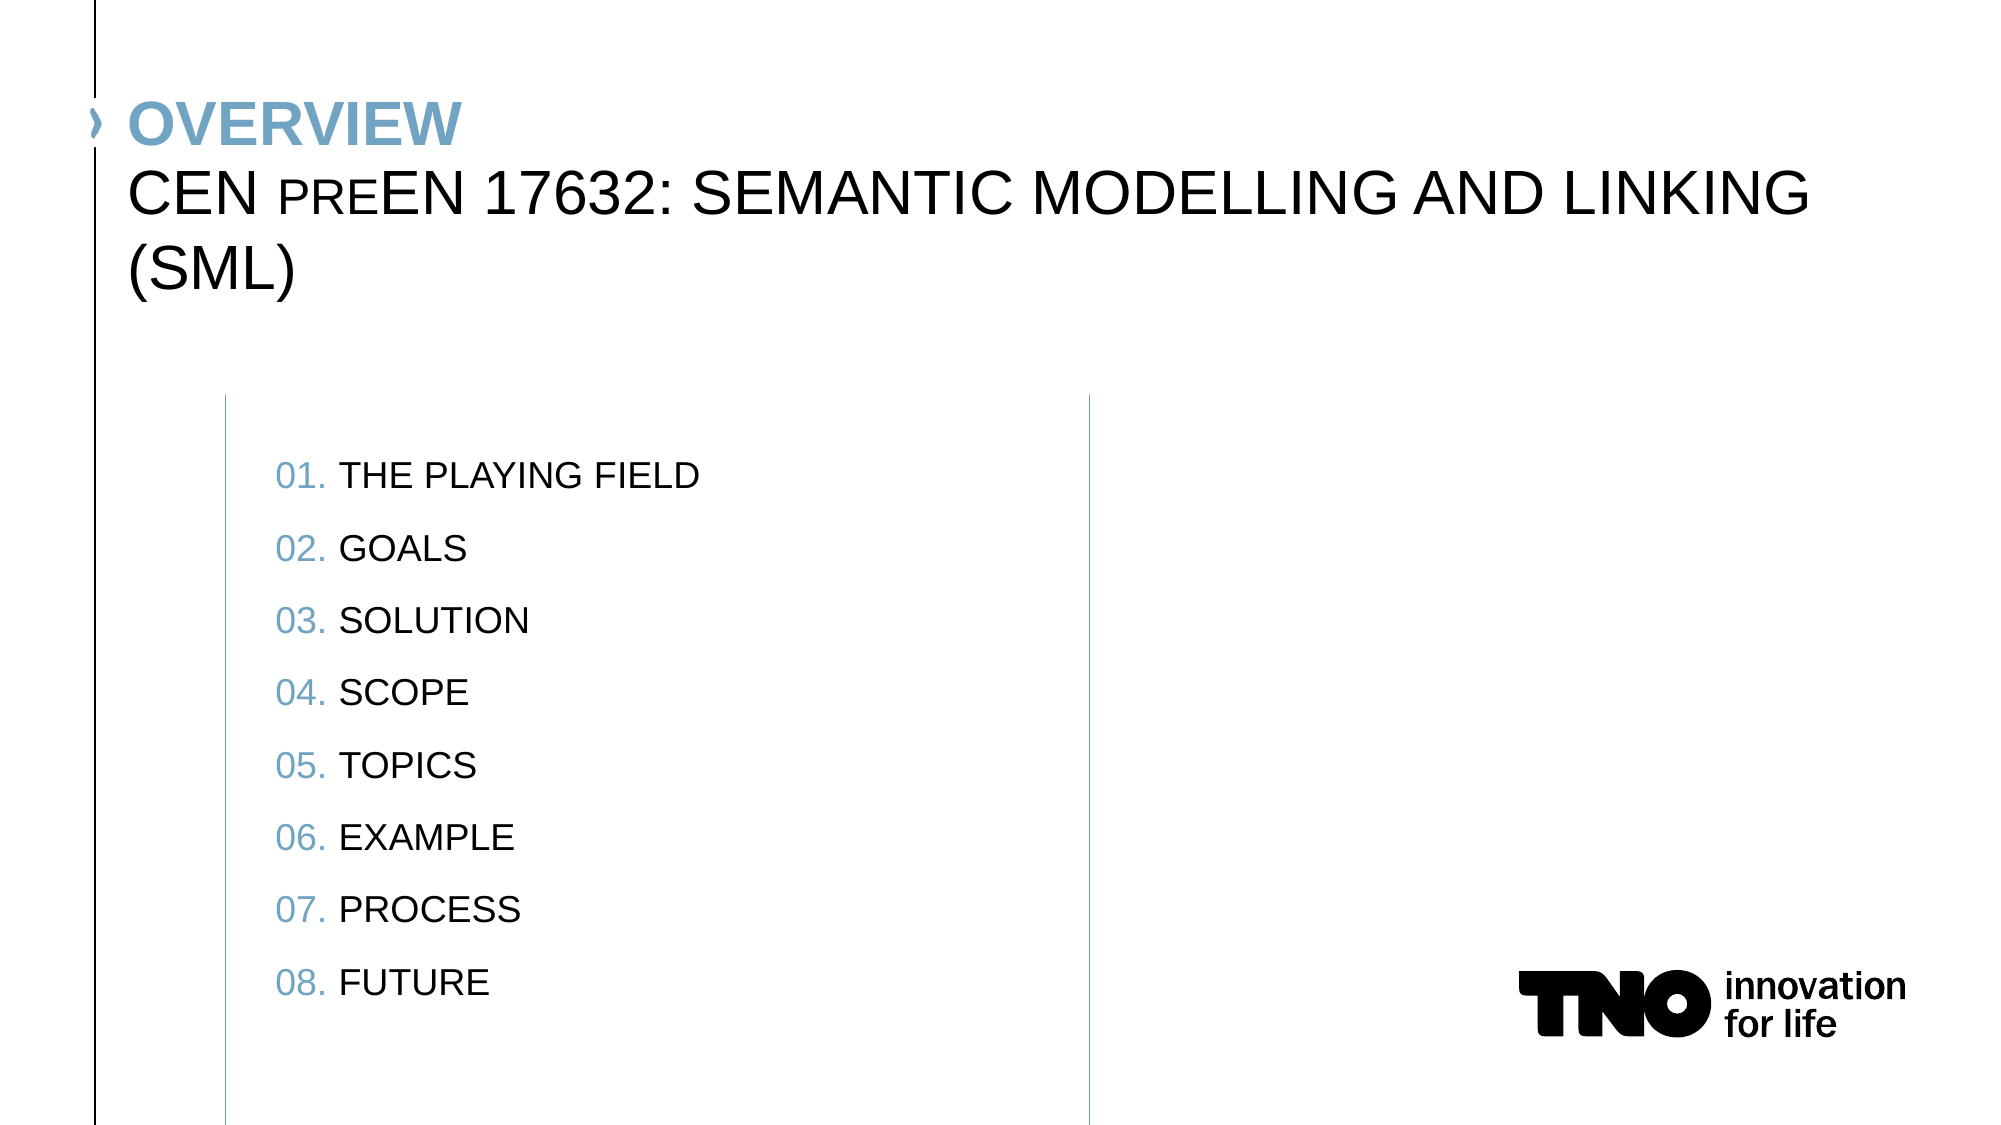

# overview
CEN preen 17632: Semantic Modelling and Linking (SML)
01.
The playing field
02.
goals
03.
solution
04.
scope
05.
topics
06.
example
07.
process
08.
future